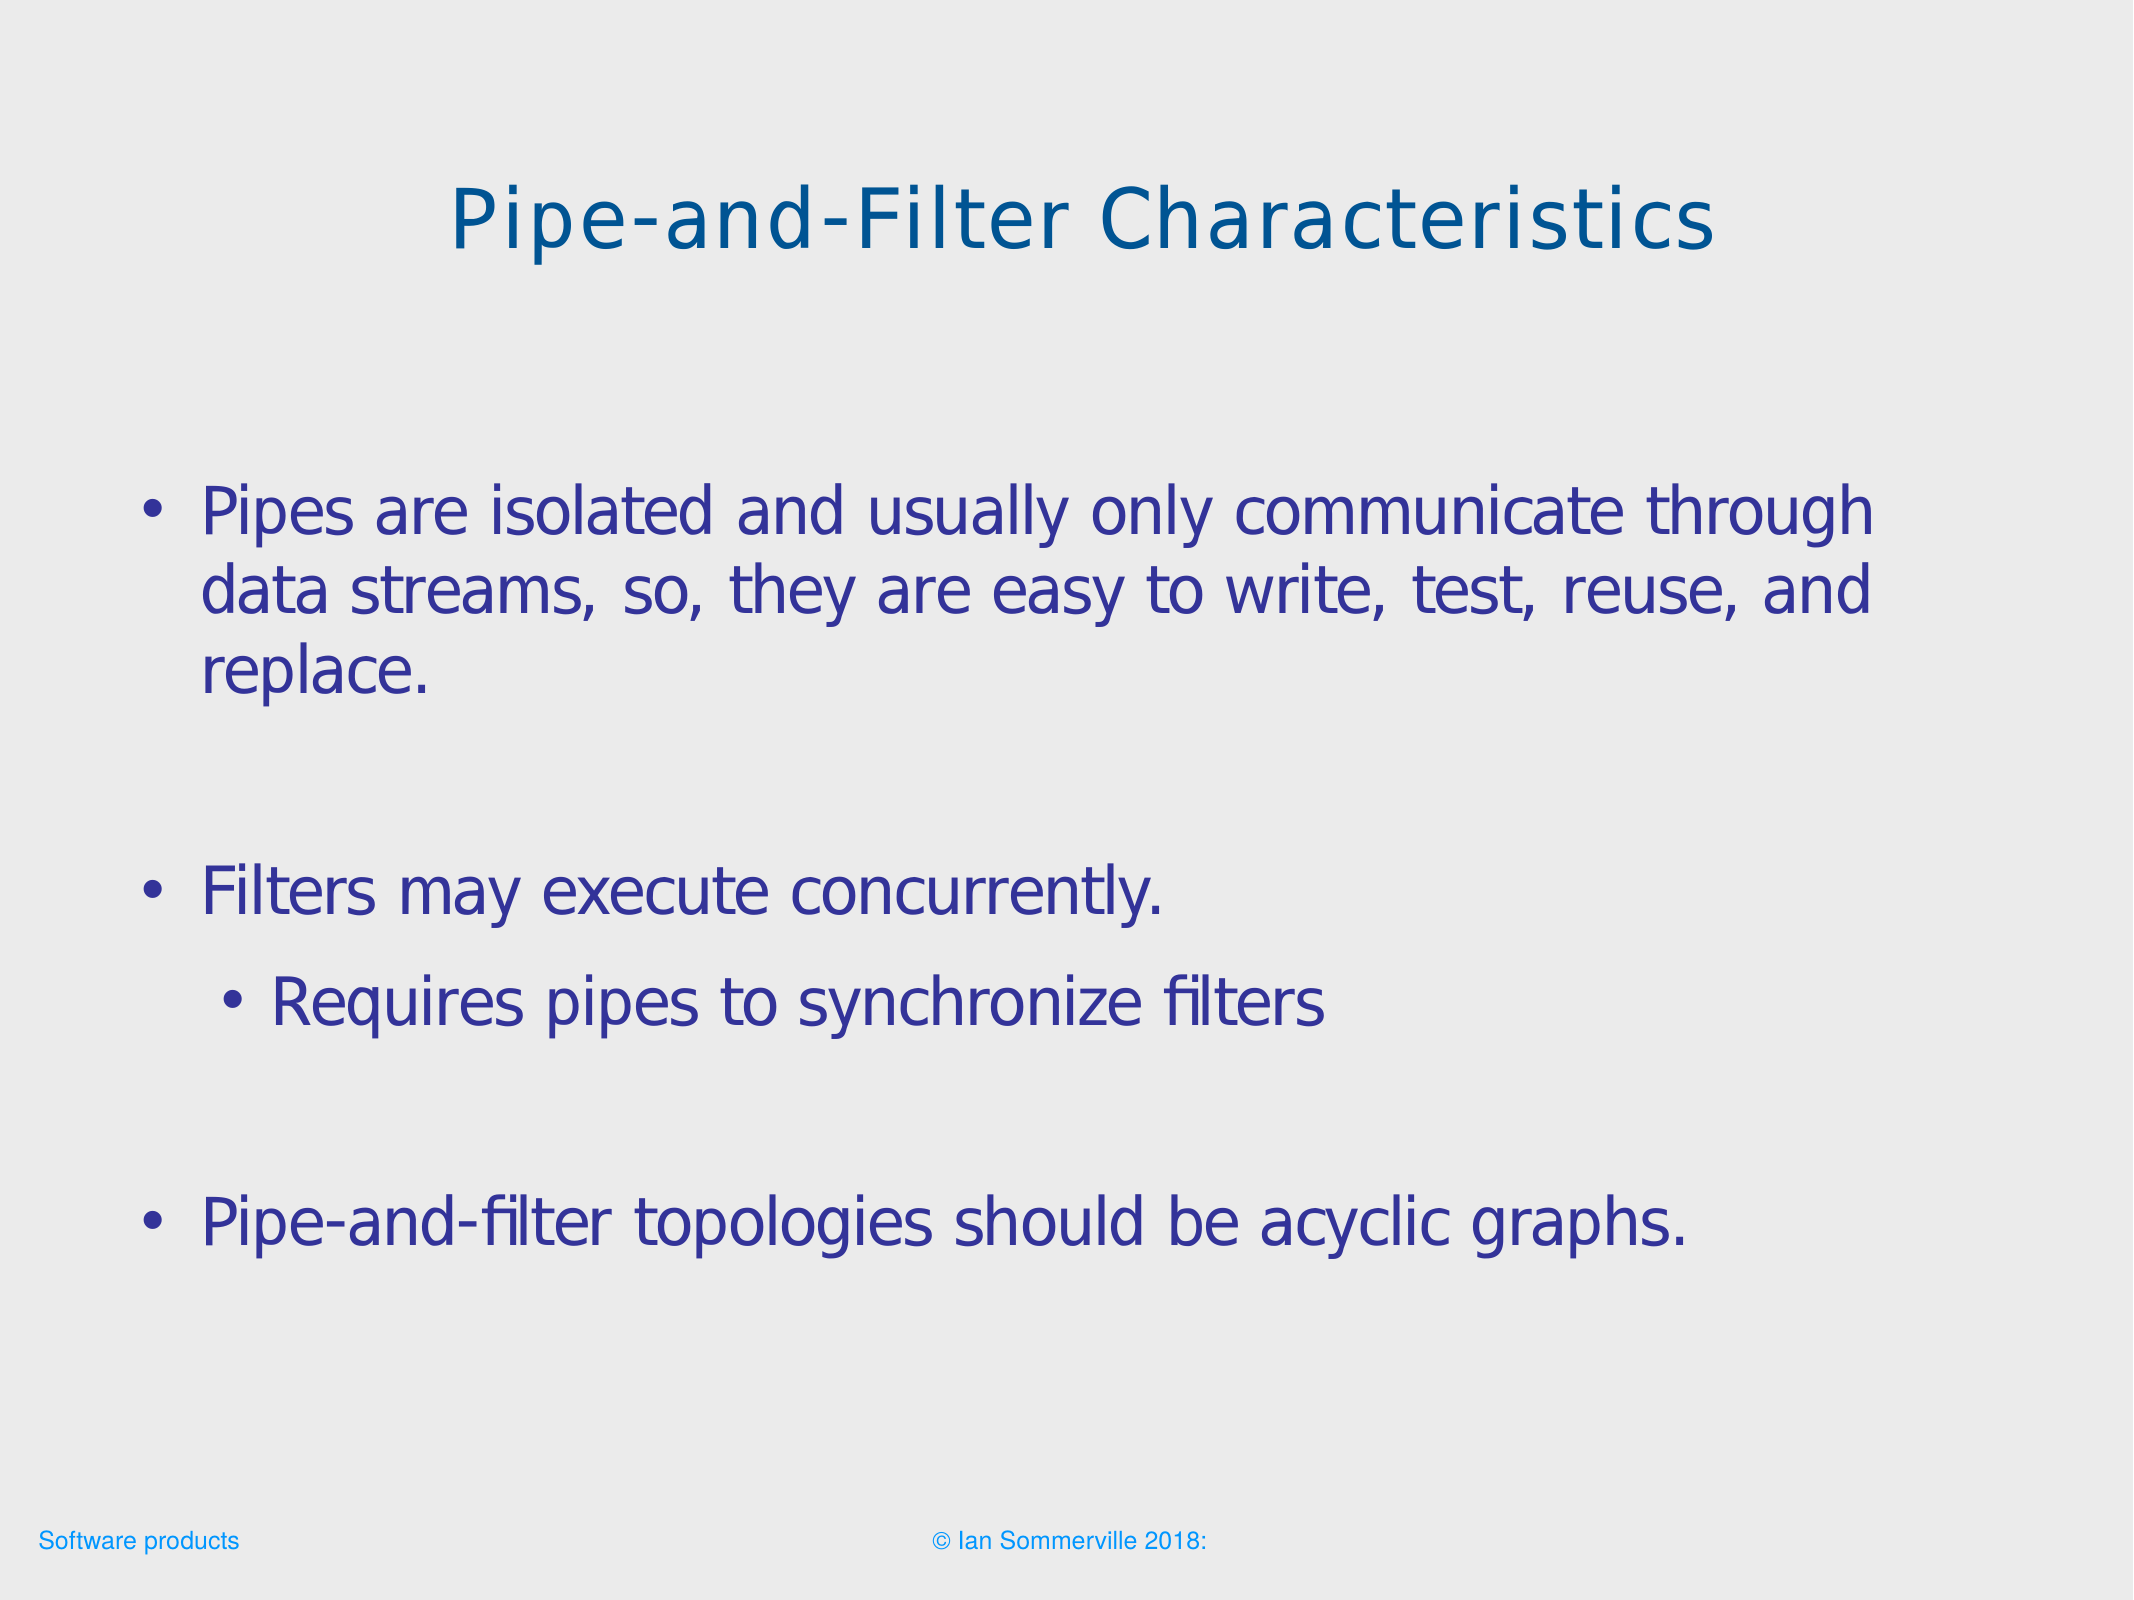

Pipe-and-Filter Characteristics

Pipes are isolated and usually only communicate through  data streams, so, they are easy to write, test, reuse, and replace.

Filters may execute concurrently.
Requires pipes to synchronize filters

Pipe-and-filter topologies should be acyclic graphs.